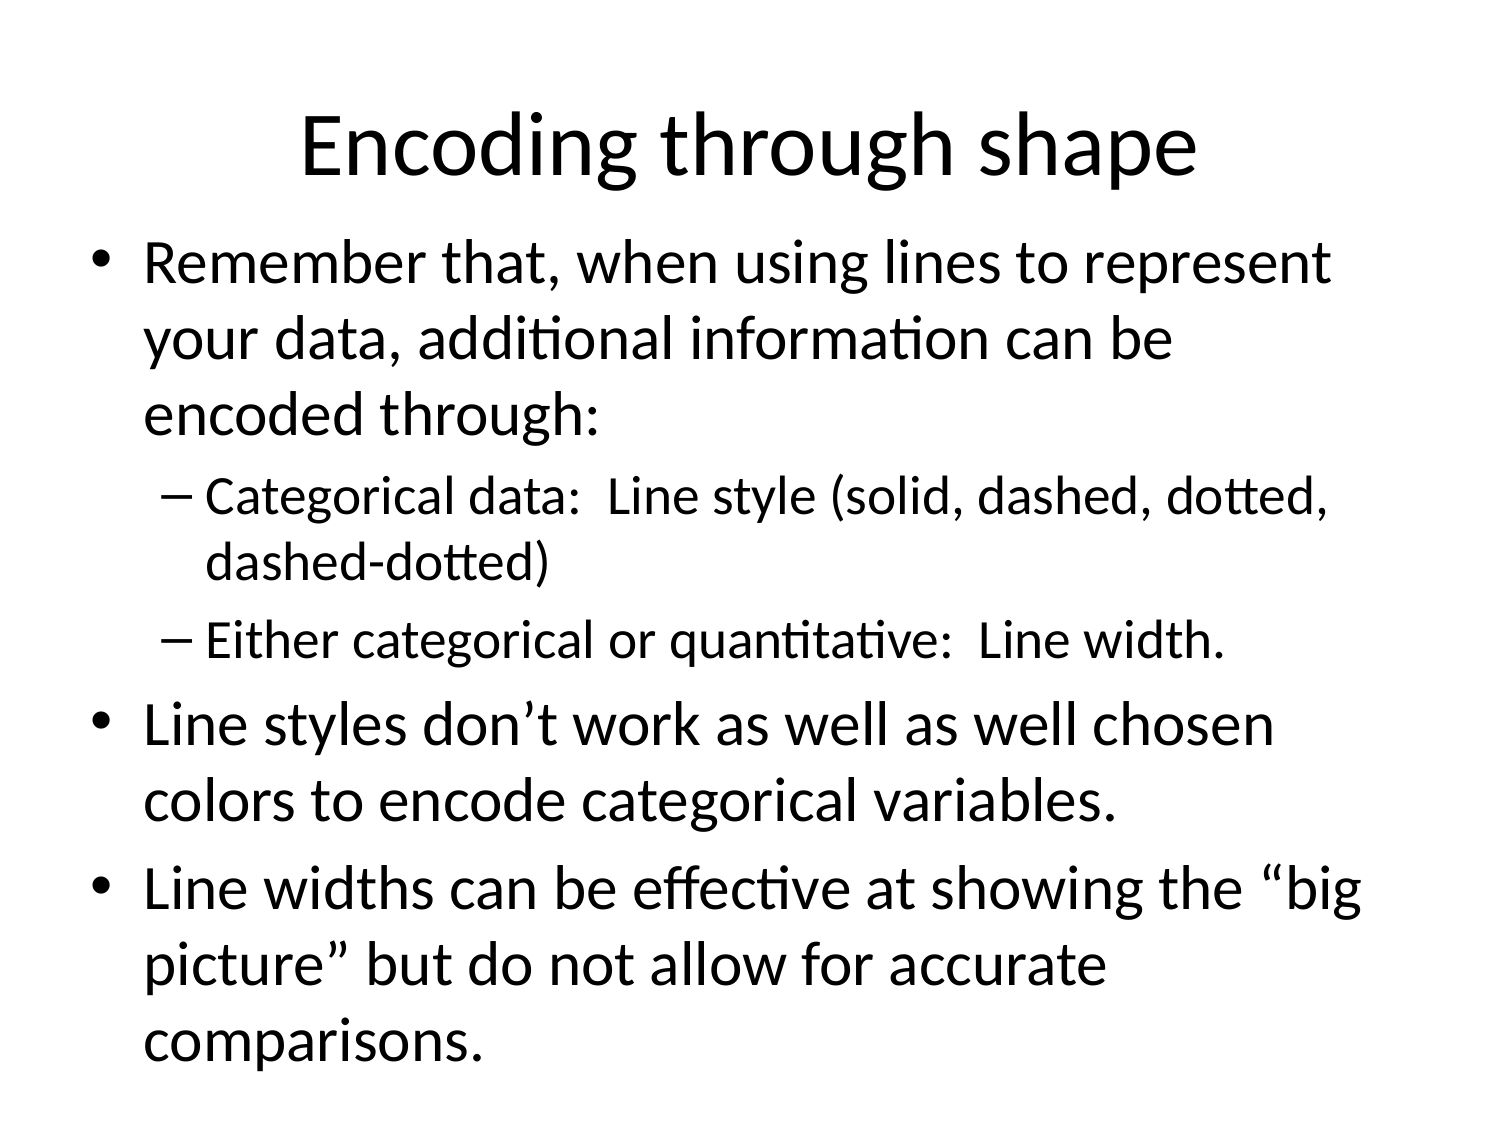

# Encoding through shape
Remember that, when using lines to represent your data, additional information can be encoded through:
Categorical data:  Line style (solid, dashed, dotted, dashed-dotted)
Either categorical or quantitative:  Line width.
Line styles don’t work as well as well chosen colors to encode categorical variables.
Line widths can be effective at showing the “big picture” but do not allow for accurate comparisons.